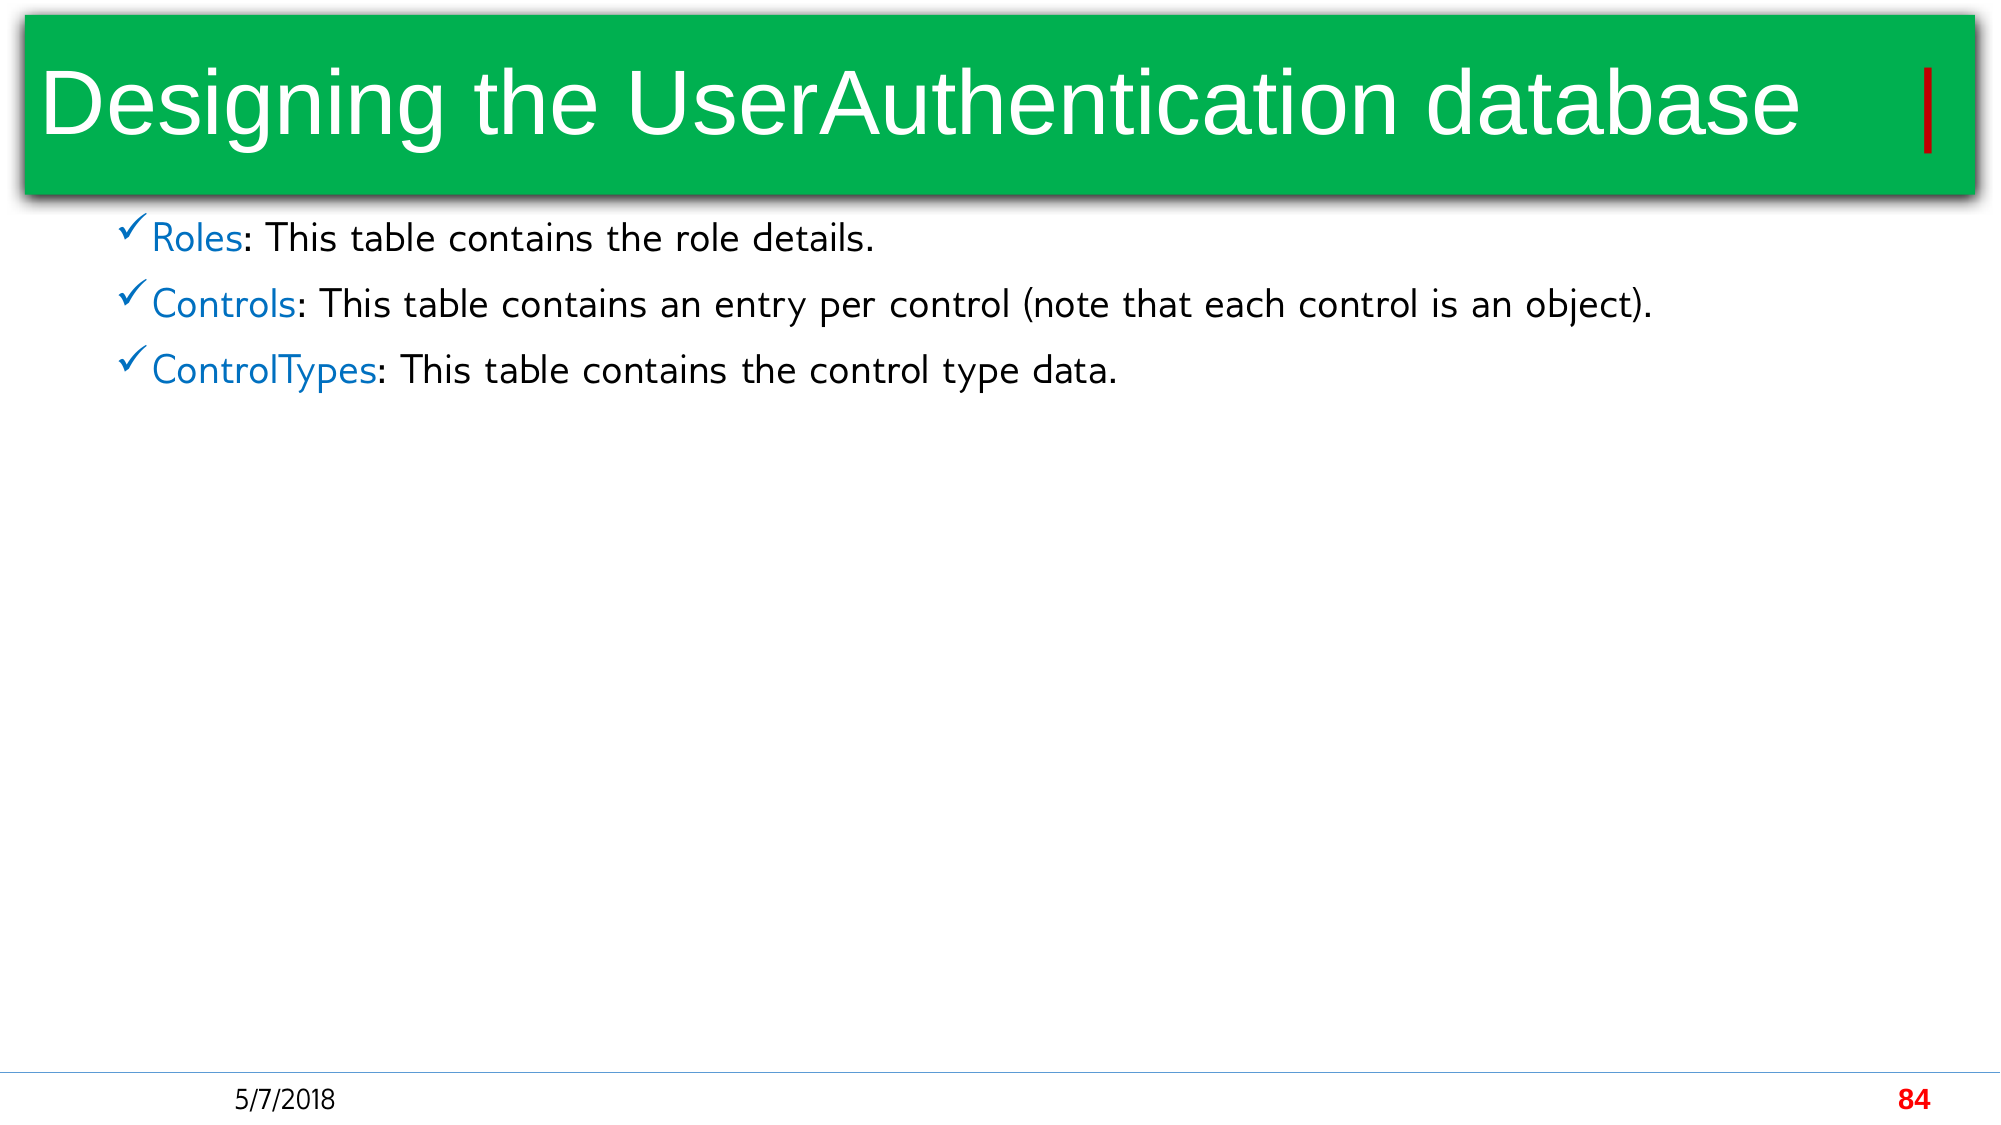

# Designing the UserAuthentication database	   |
Roles: This table contains the role details.
Controls: This table contains an entry per control (note that each control is an object).
ControlTypes: This table contains the control type data.
5/7/2018
84